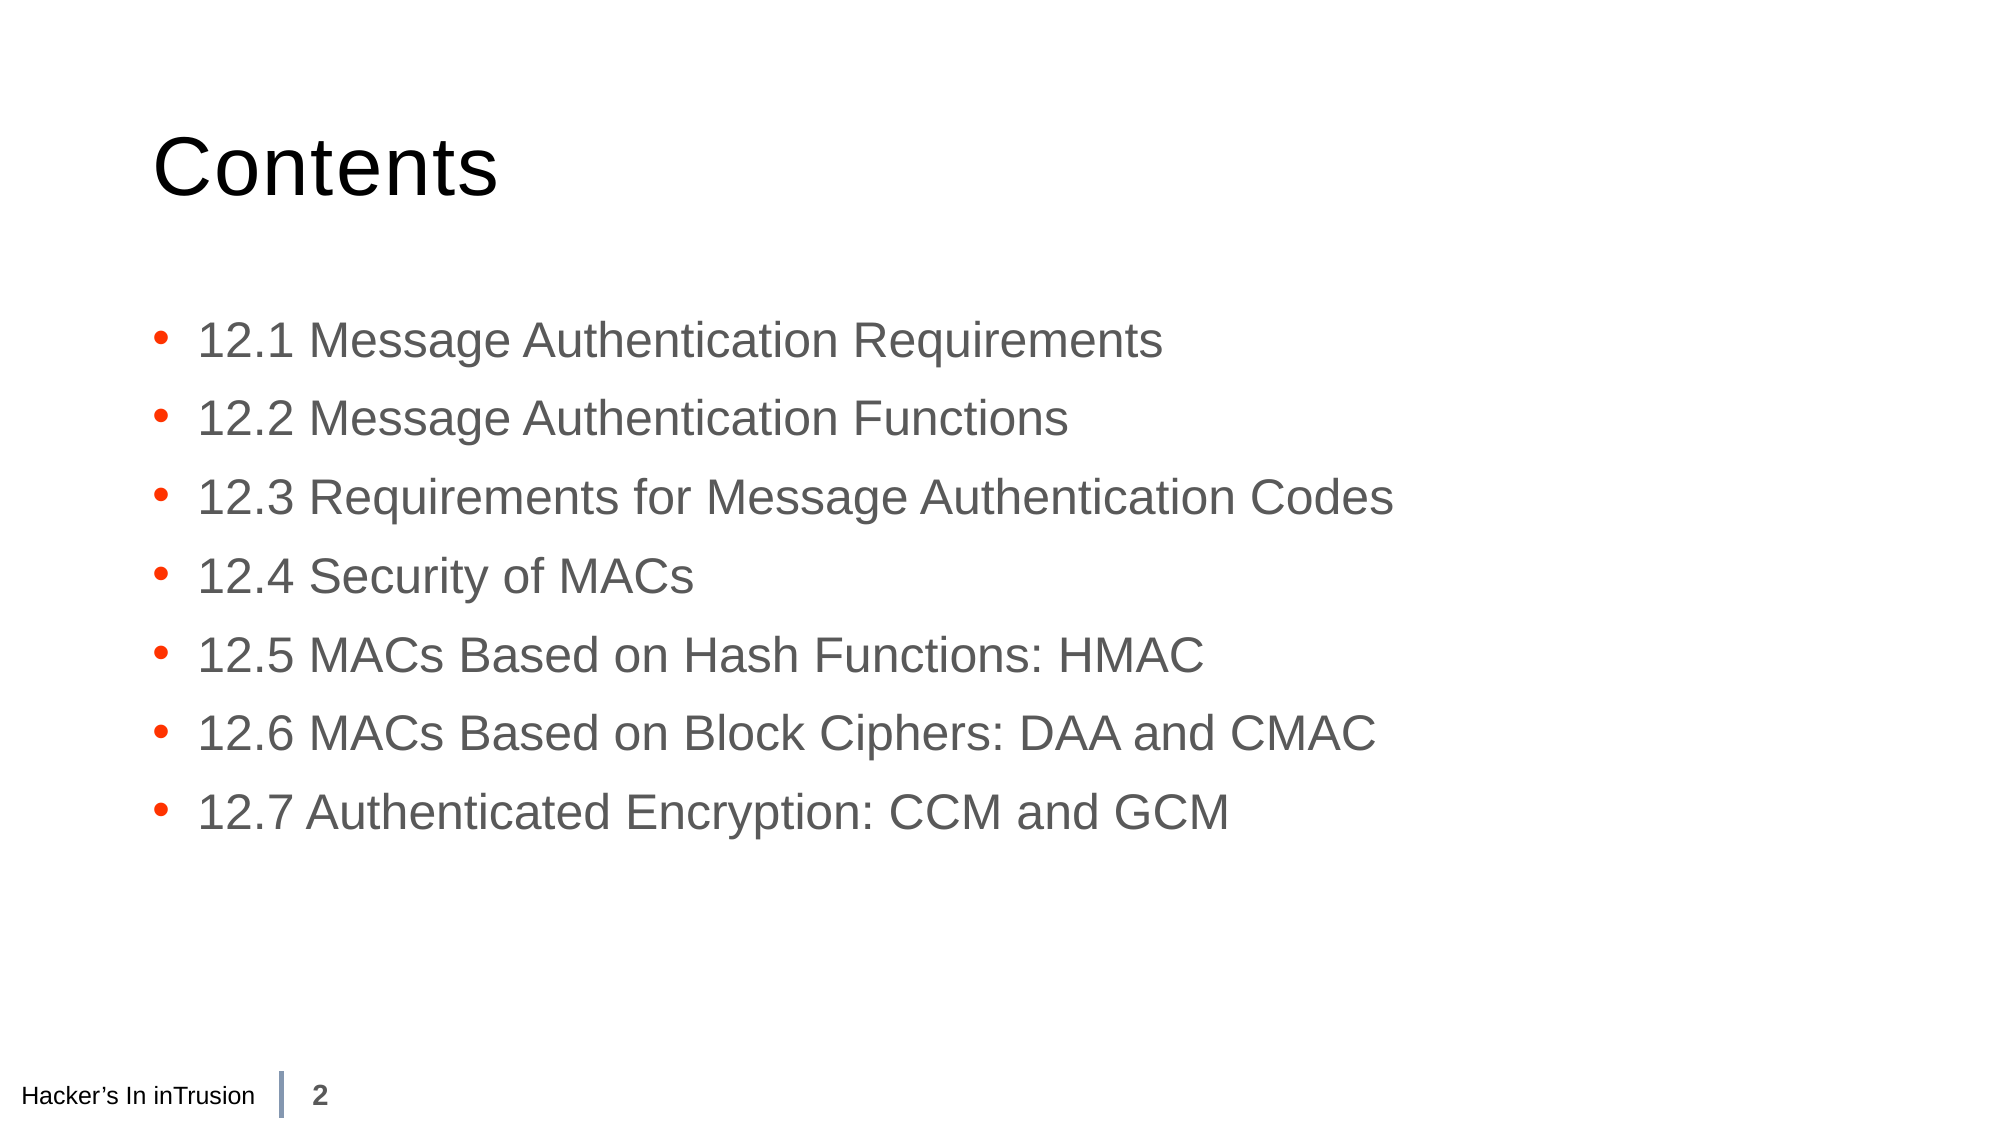

# Contents
12.1 Message Authentication Requirements
12.2 Message Authentication Functions
12.3 Requirements for Message Authentication Codes
12.4 Security of MACs
12.5 MACs Based on Hash Functions: HMAC
12.6 MACs Based on Block Ciphers: DAA and CMAC
12.7 Authenticated Encryption: CCM and GCM